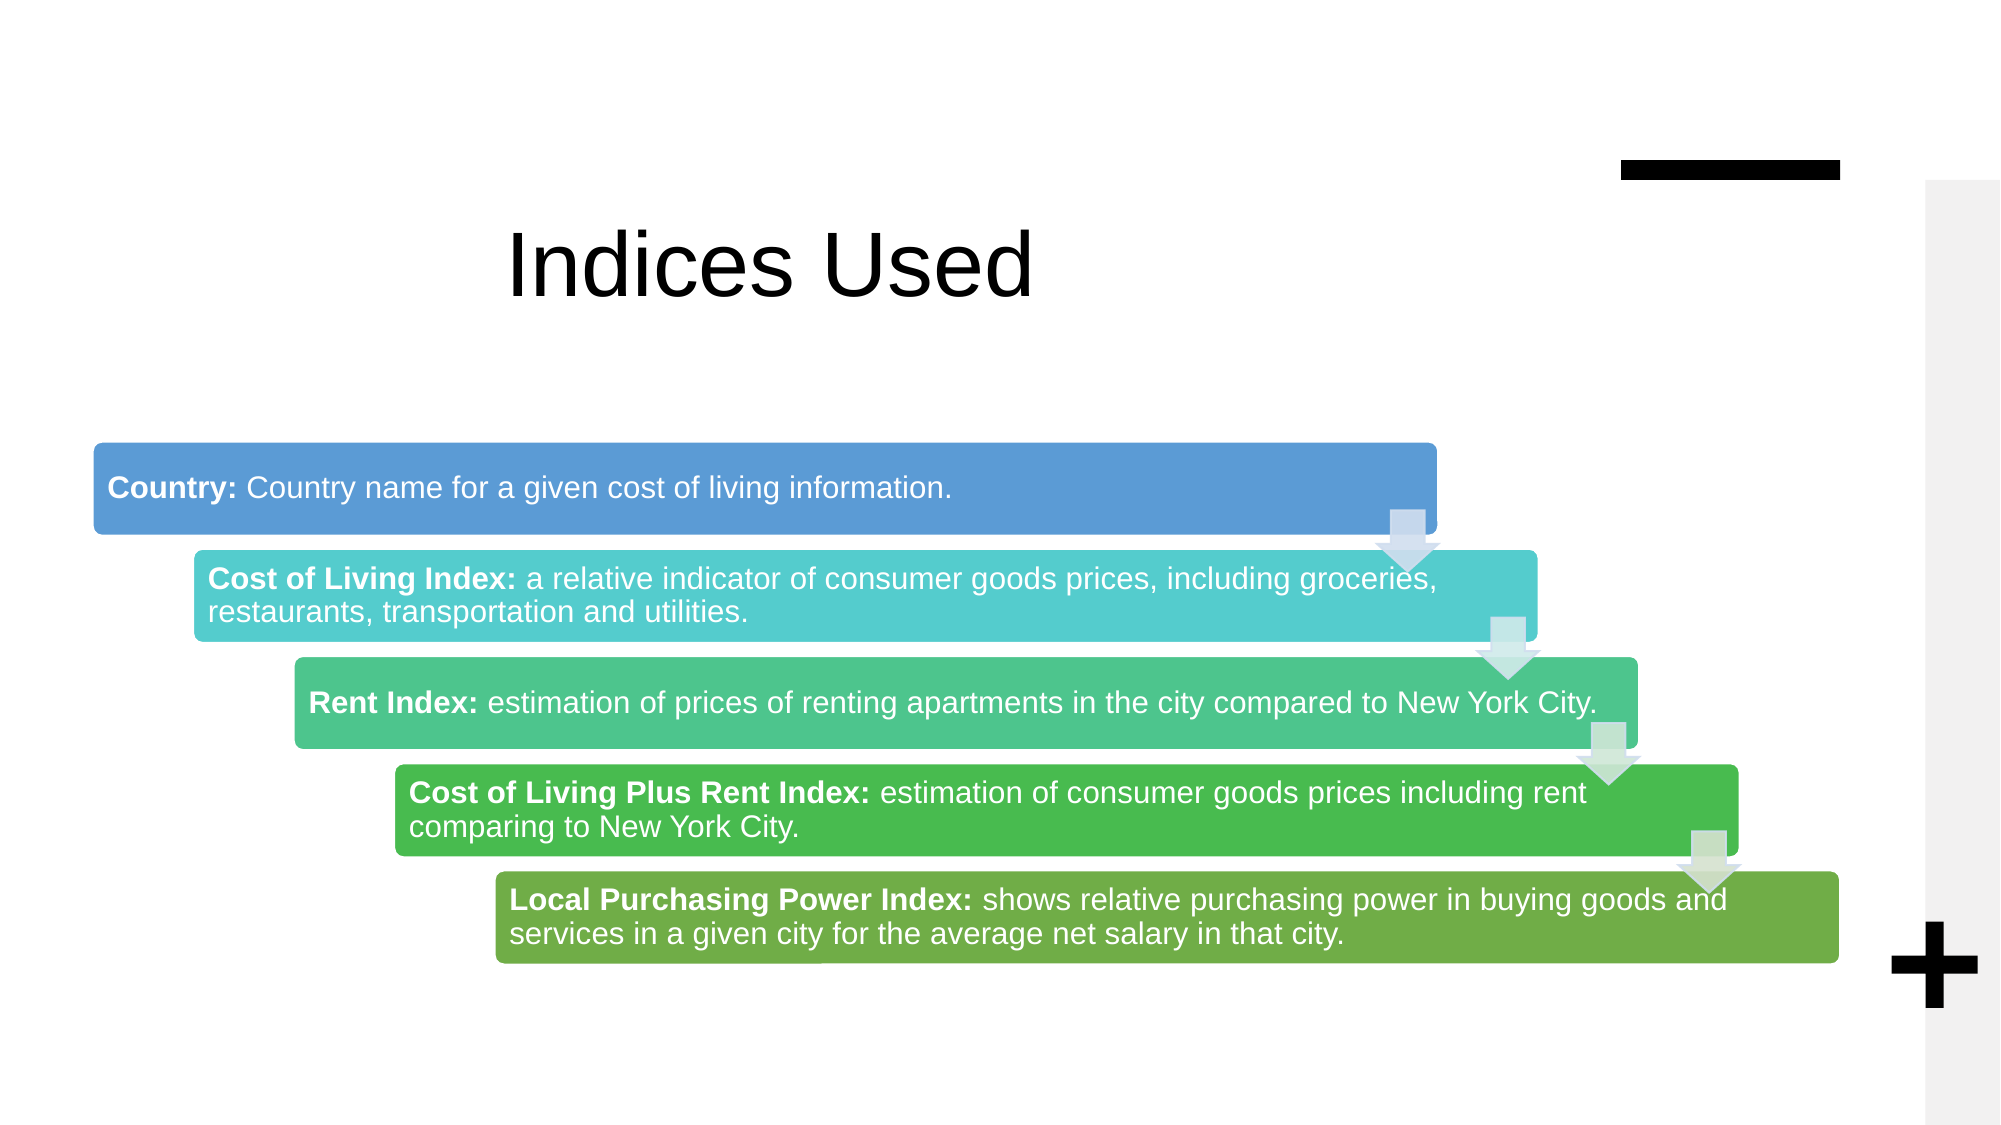

# Indices Used
Country: Country name for a given cost of living information.
Cost of Living Index: a relative indicator of consumer goods prices, including groceries, restaurants, transportation and utilities.
Rent Index: estimation of prices of renting apartments in the city compared to New York City.
Cost of Living Plus Rent Index: estimation of consumer goods prices including rent comparing to New York City.
Local Purchasing Power Index: shows relative purchasing power in buying goods and services in a given city for the average net salary in that city.